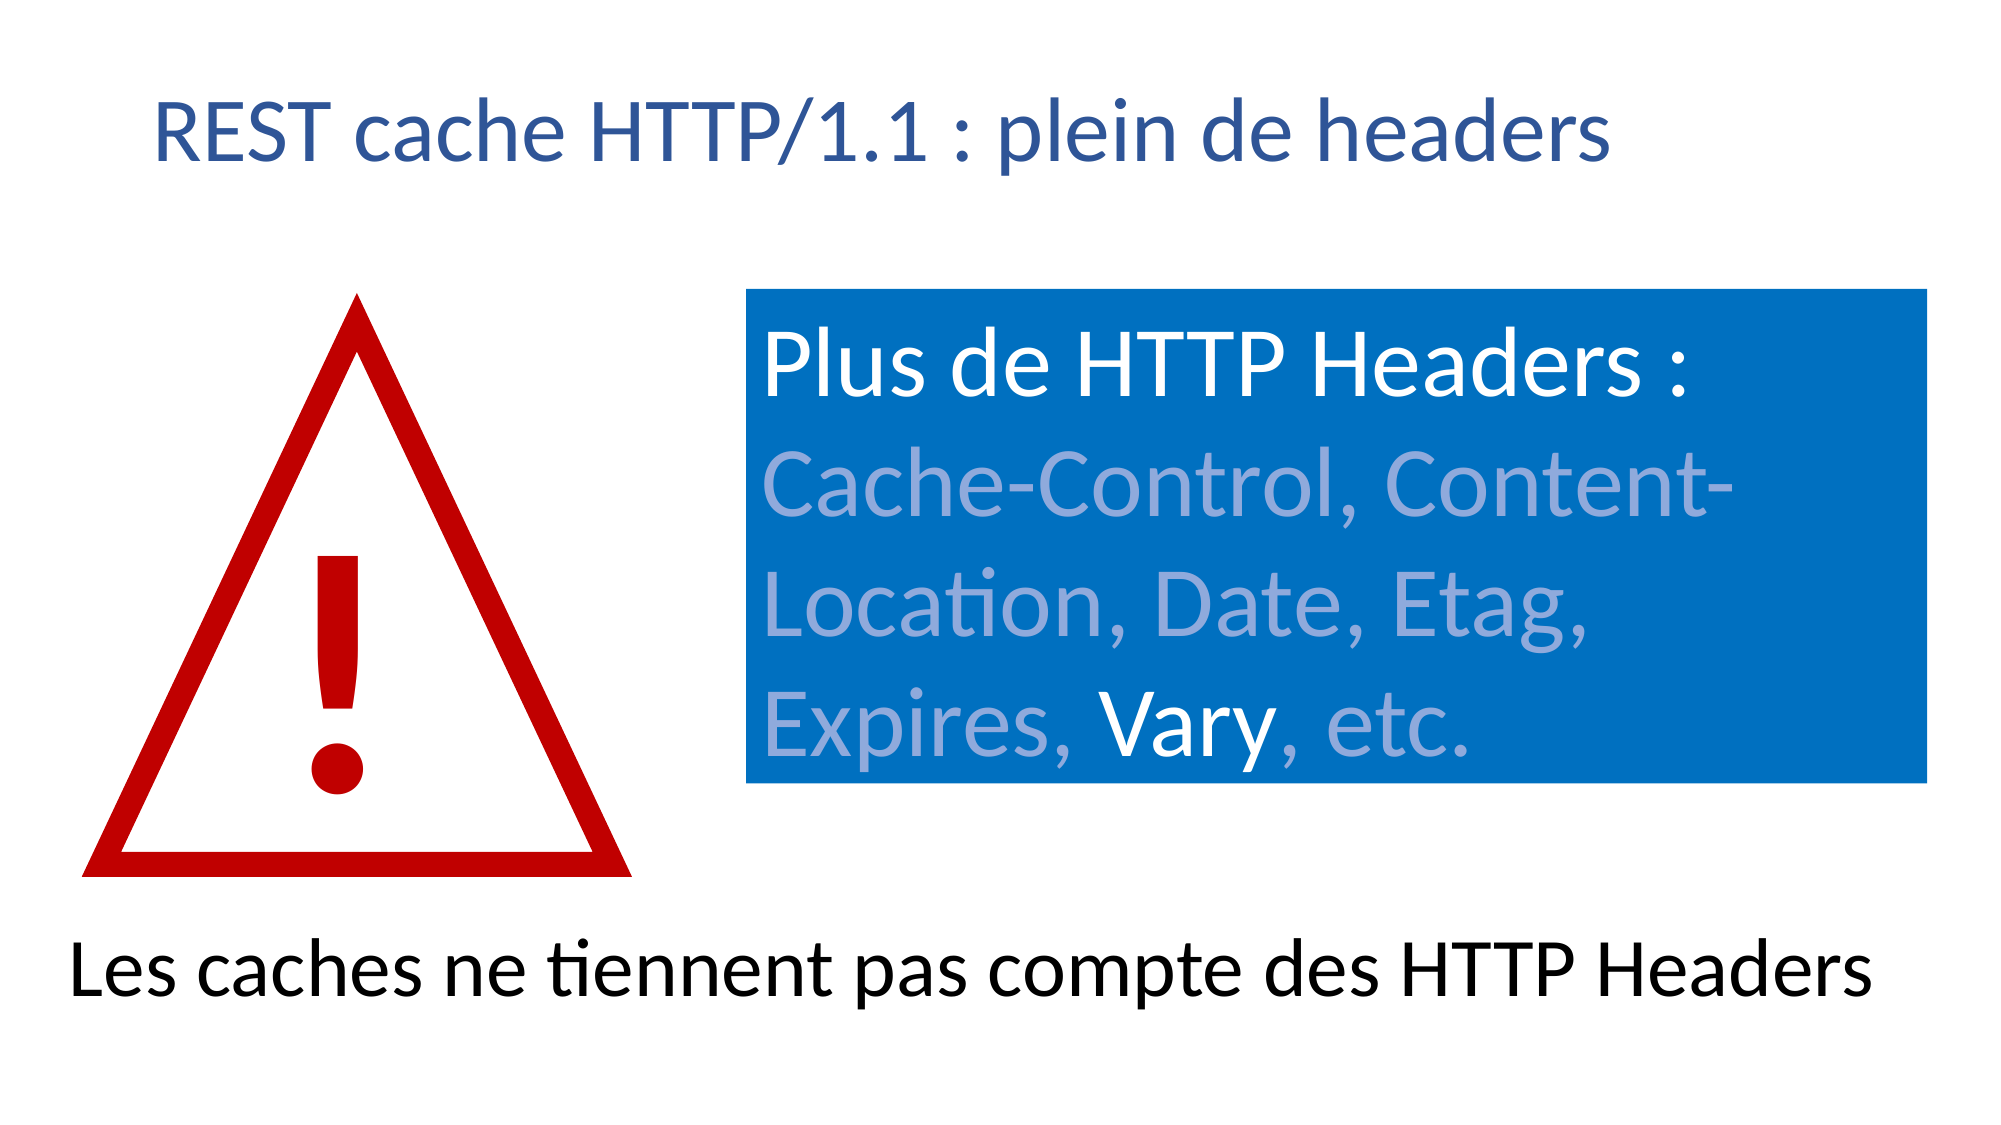

# REST cache HTTP/1.1 : plein de headers
Plus de HTTP Headers : Cache-Control, Content-Location, Date, Etag, Expires, Vary, etc.

!
Les caches ne tiennent pas compte des HTTP Headers